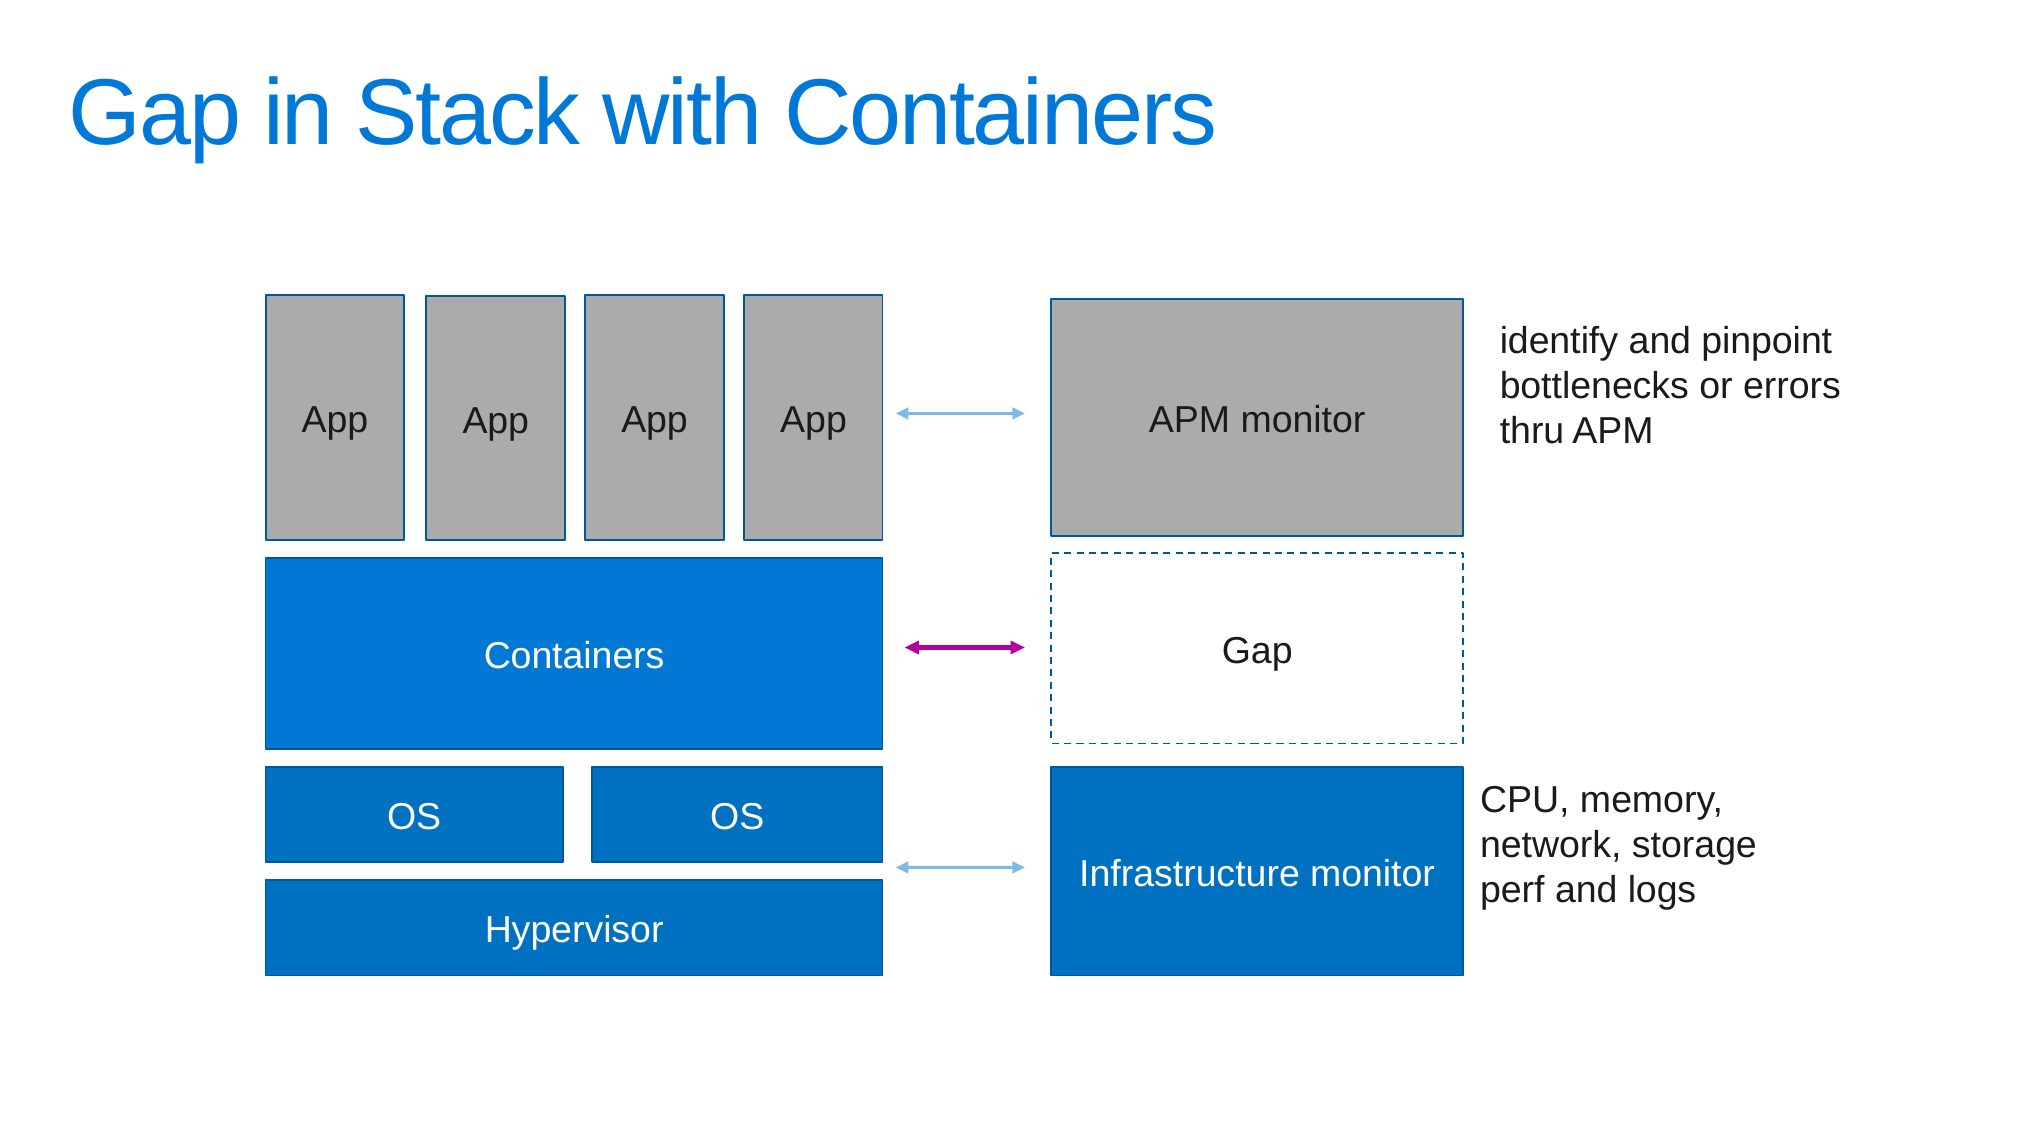

# Gap in Stack with Containers
App
App
App
App
APM monitor
identify and pinpoint bottlenecks or errors
thru APM

Gap
Containers
OS
OS
Infrastructure monitor
CPU, memory, network, storage
perf and logs
Hypervisor